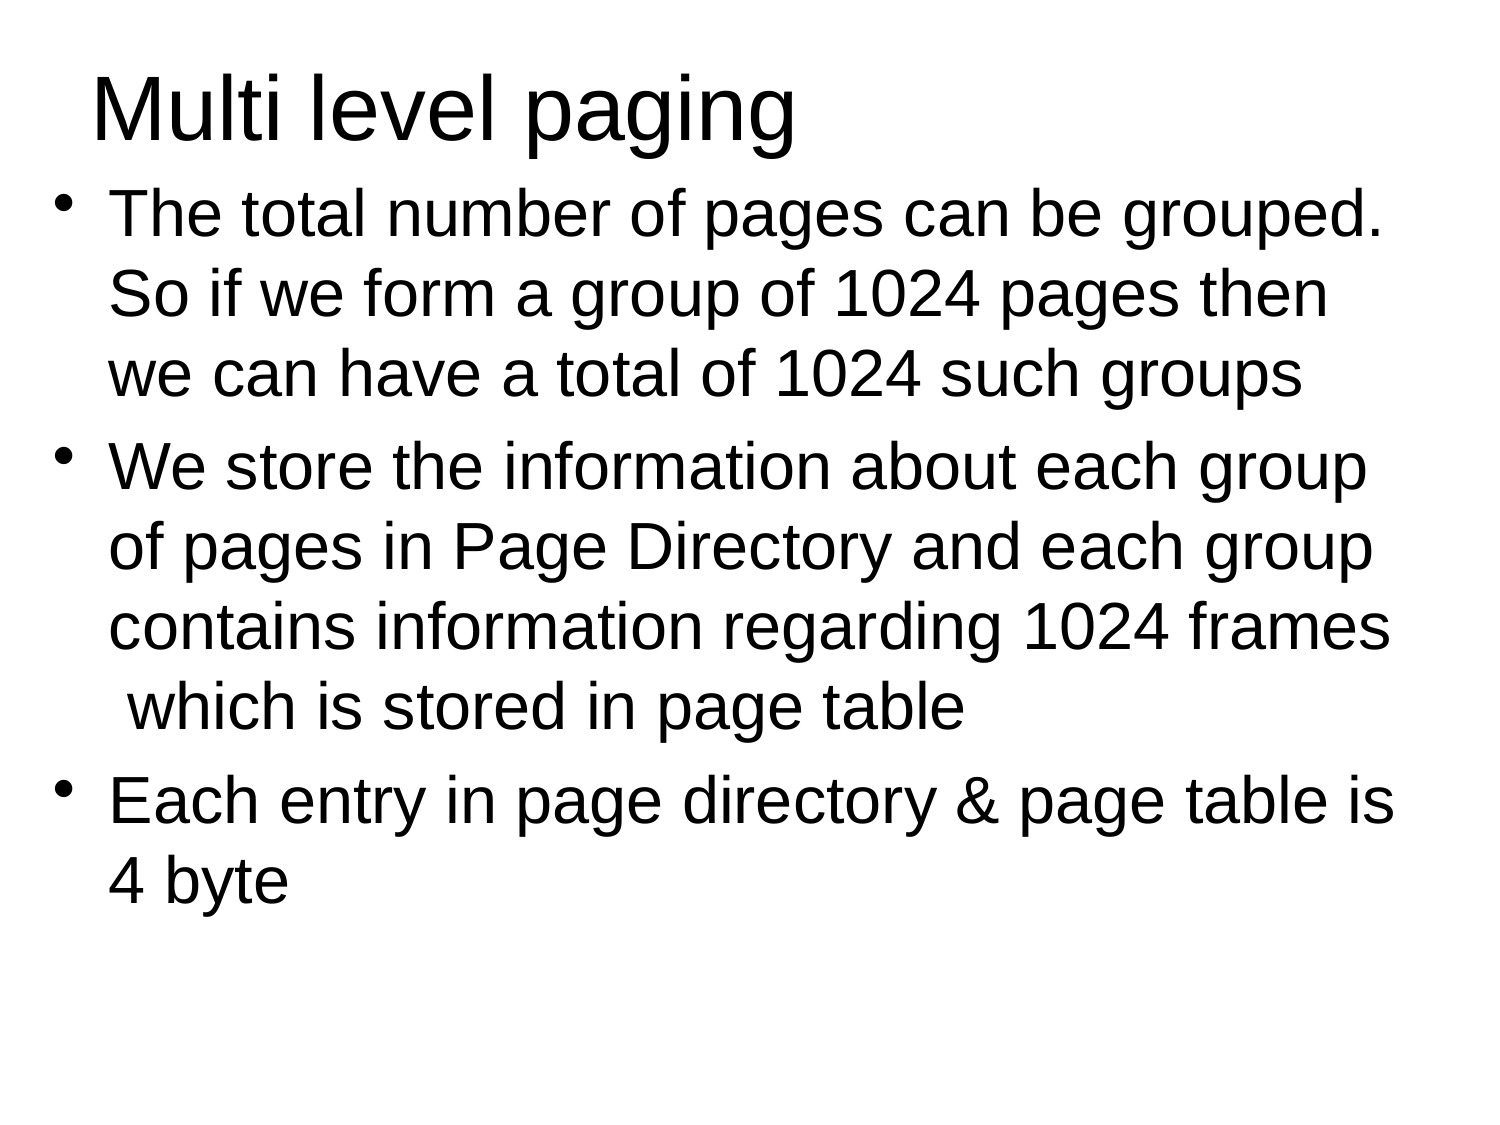

# Multi level paging
The total number of pages can be grouped. So if we form a group of 1024 pages then we can have a total of 1024 such groups
We store the information about each group of pages in Page Directory and each group contains information regarding 1024 frames  which is stored in page table
Each entry in page directory & page table is 4 byte